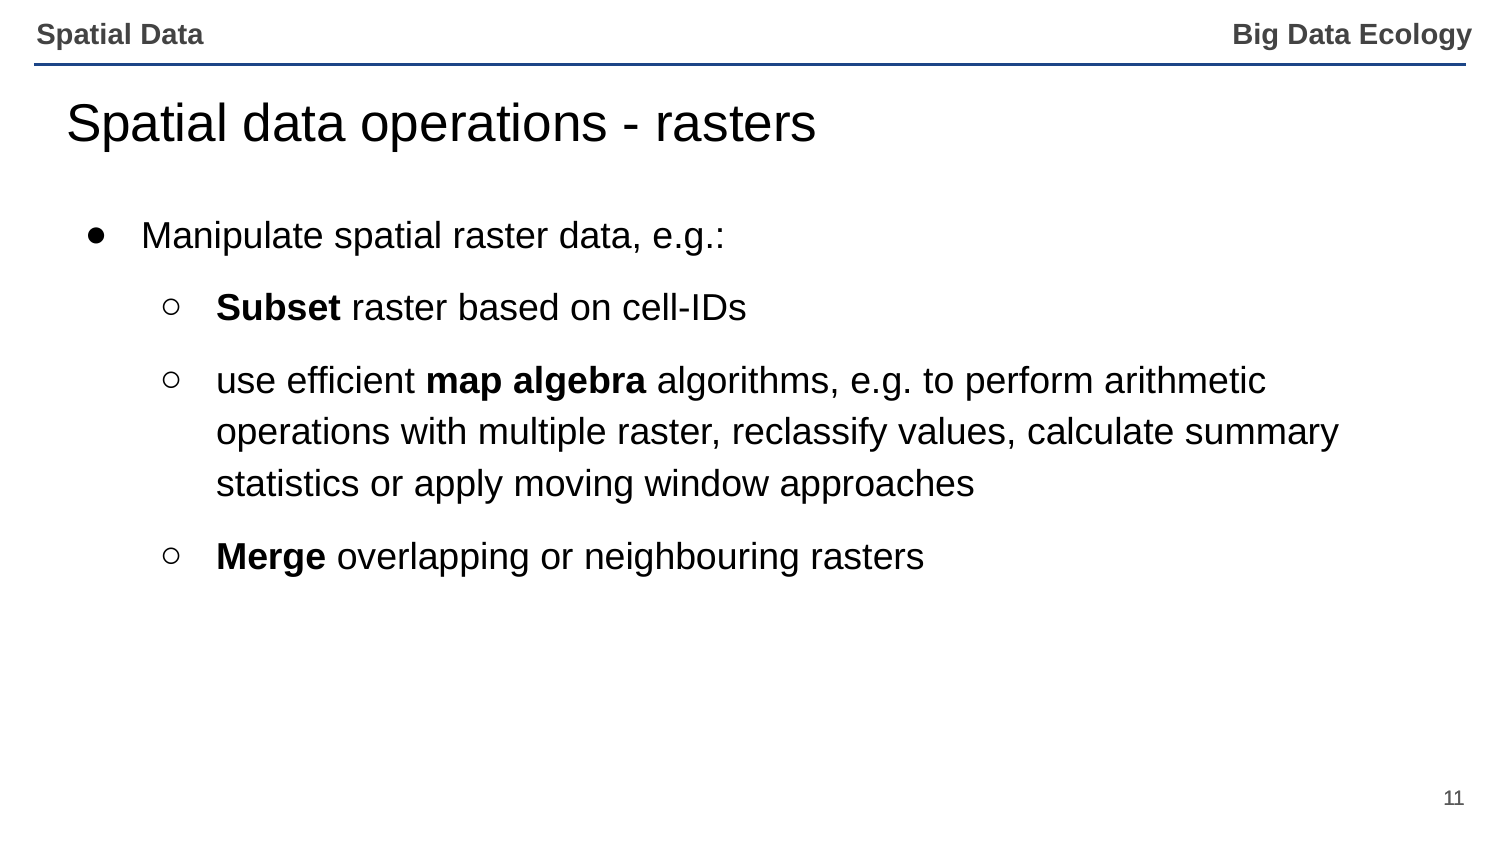

Spatial data operations - rasters
Manipulate spatial raster data, e.g.:
Subset raster based on cell-IDs
use efficient map algebra algorithms, e.g. to perform arithmetic operations with multiple raster, reclassify values, calculate summary statistics or apply moving window approaches
Merge overlapping or neighbouring rasters